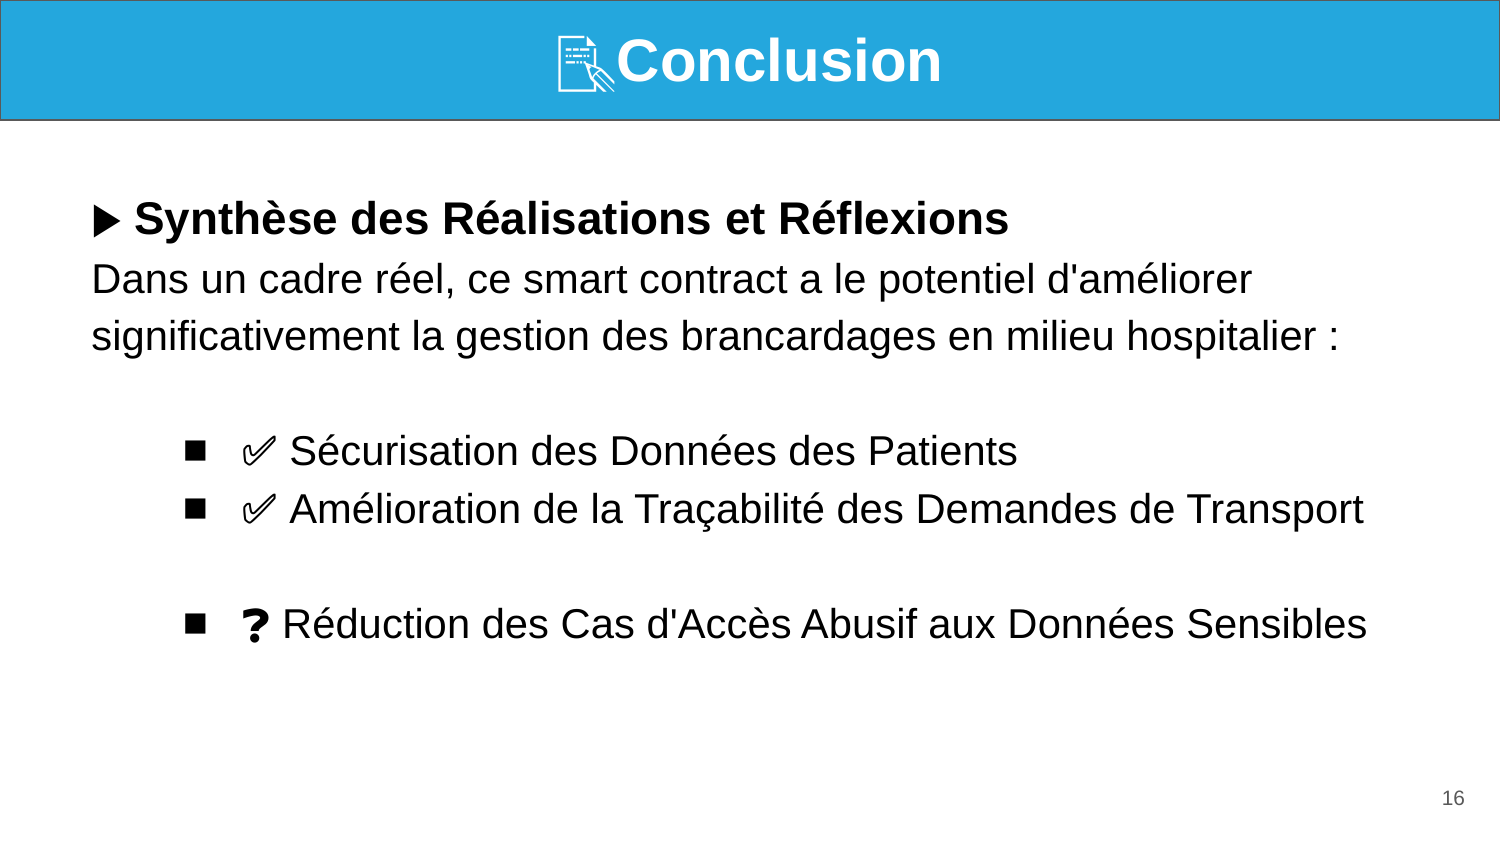

# 📝Conclusion
▶ Synthèse des Réalisations et Réflexions
Dans un cadre réel, ce smart contract a le potentiel d'améliorer significativement la gestion des brancardages en milieu hospitalier :

✅ Sécurisation des Données des Patients
✅ Amélioration de la Traçabilité des Demandes de Transport

❓ Réduction des Cas d'Accès Abusif aux Données Sensibles

16